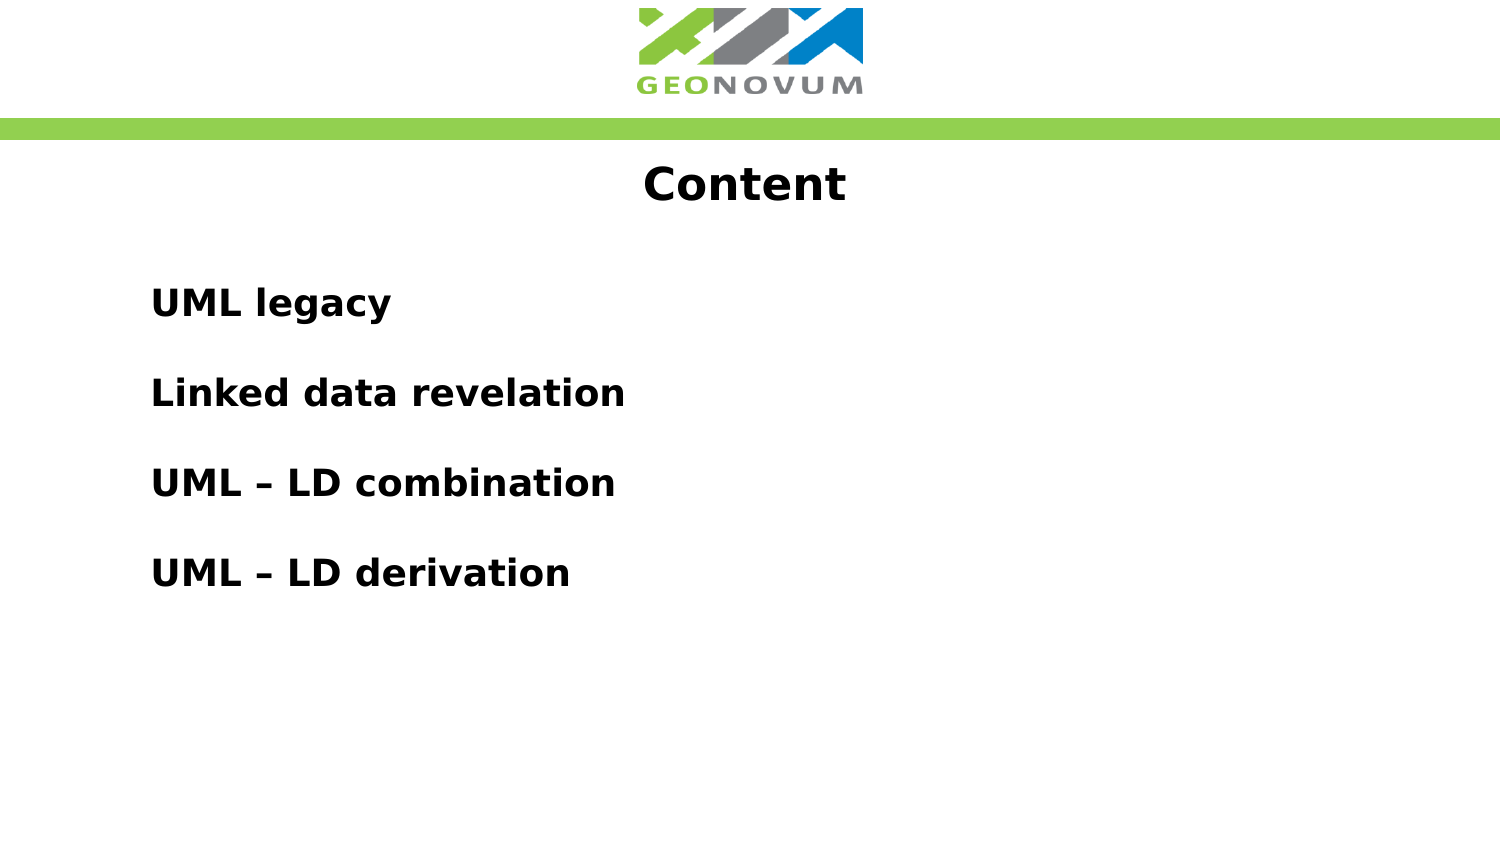

# Content
UML legacy

Linked data revelation

UML – LD combination

UML – LD derivation